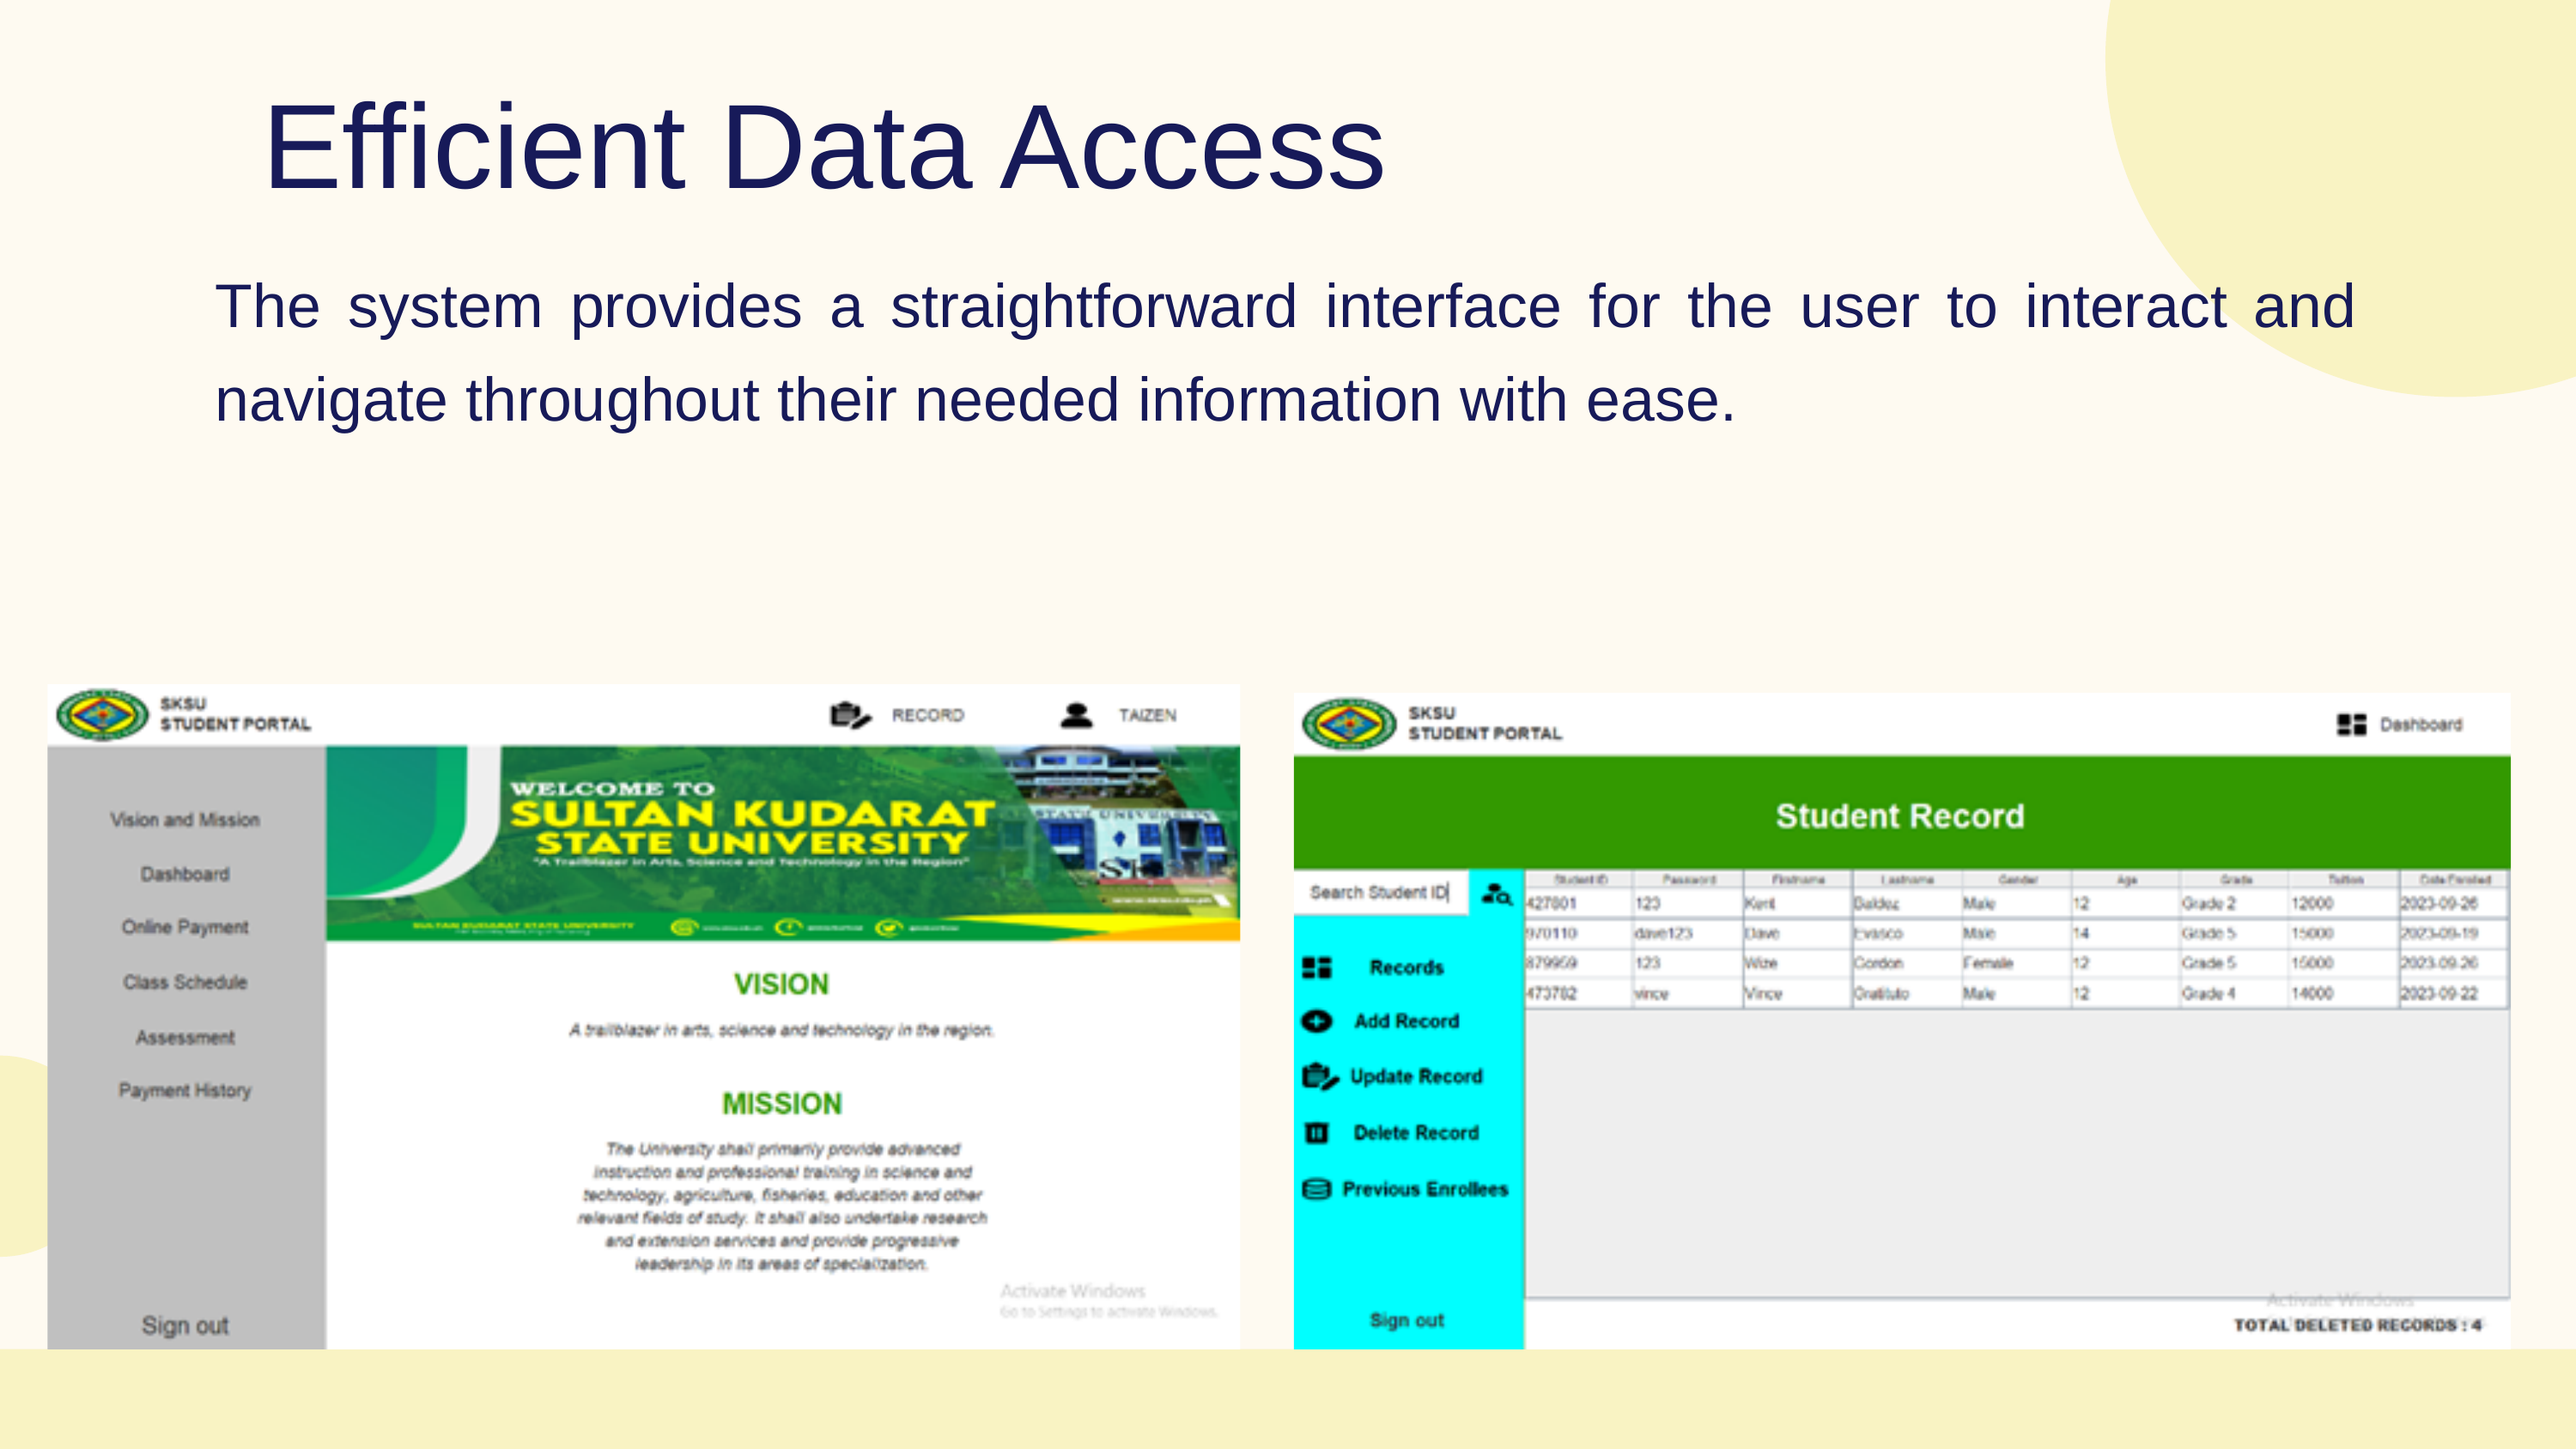

Efficient Data Access

The system provides a straightforward interface for the user to interact and navigate throughout their needed information with ease.